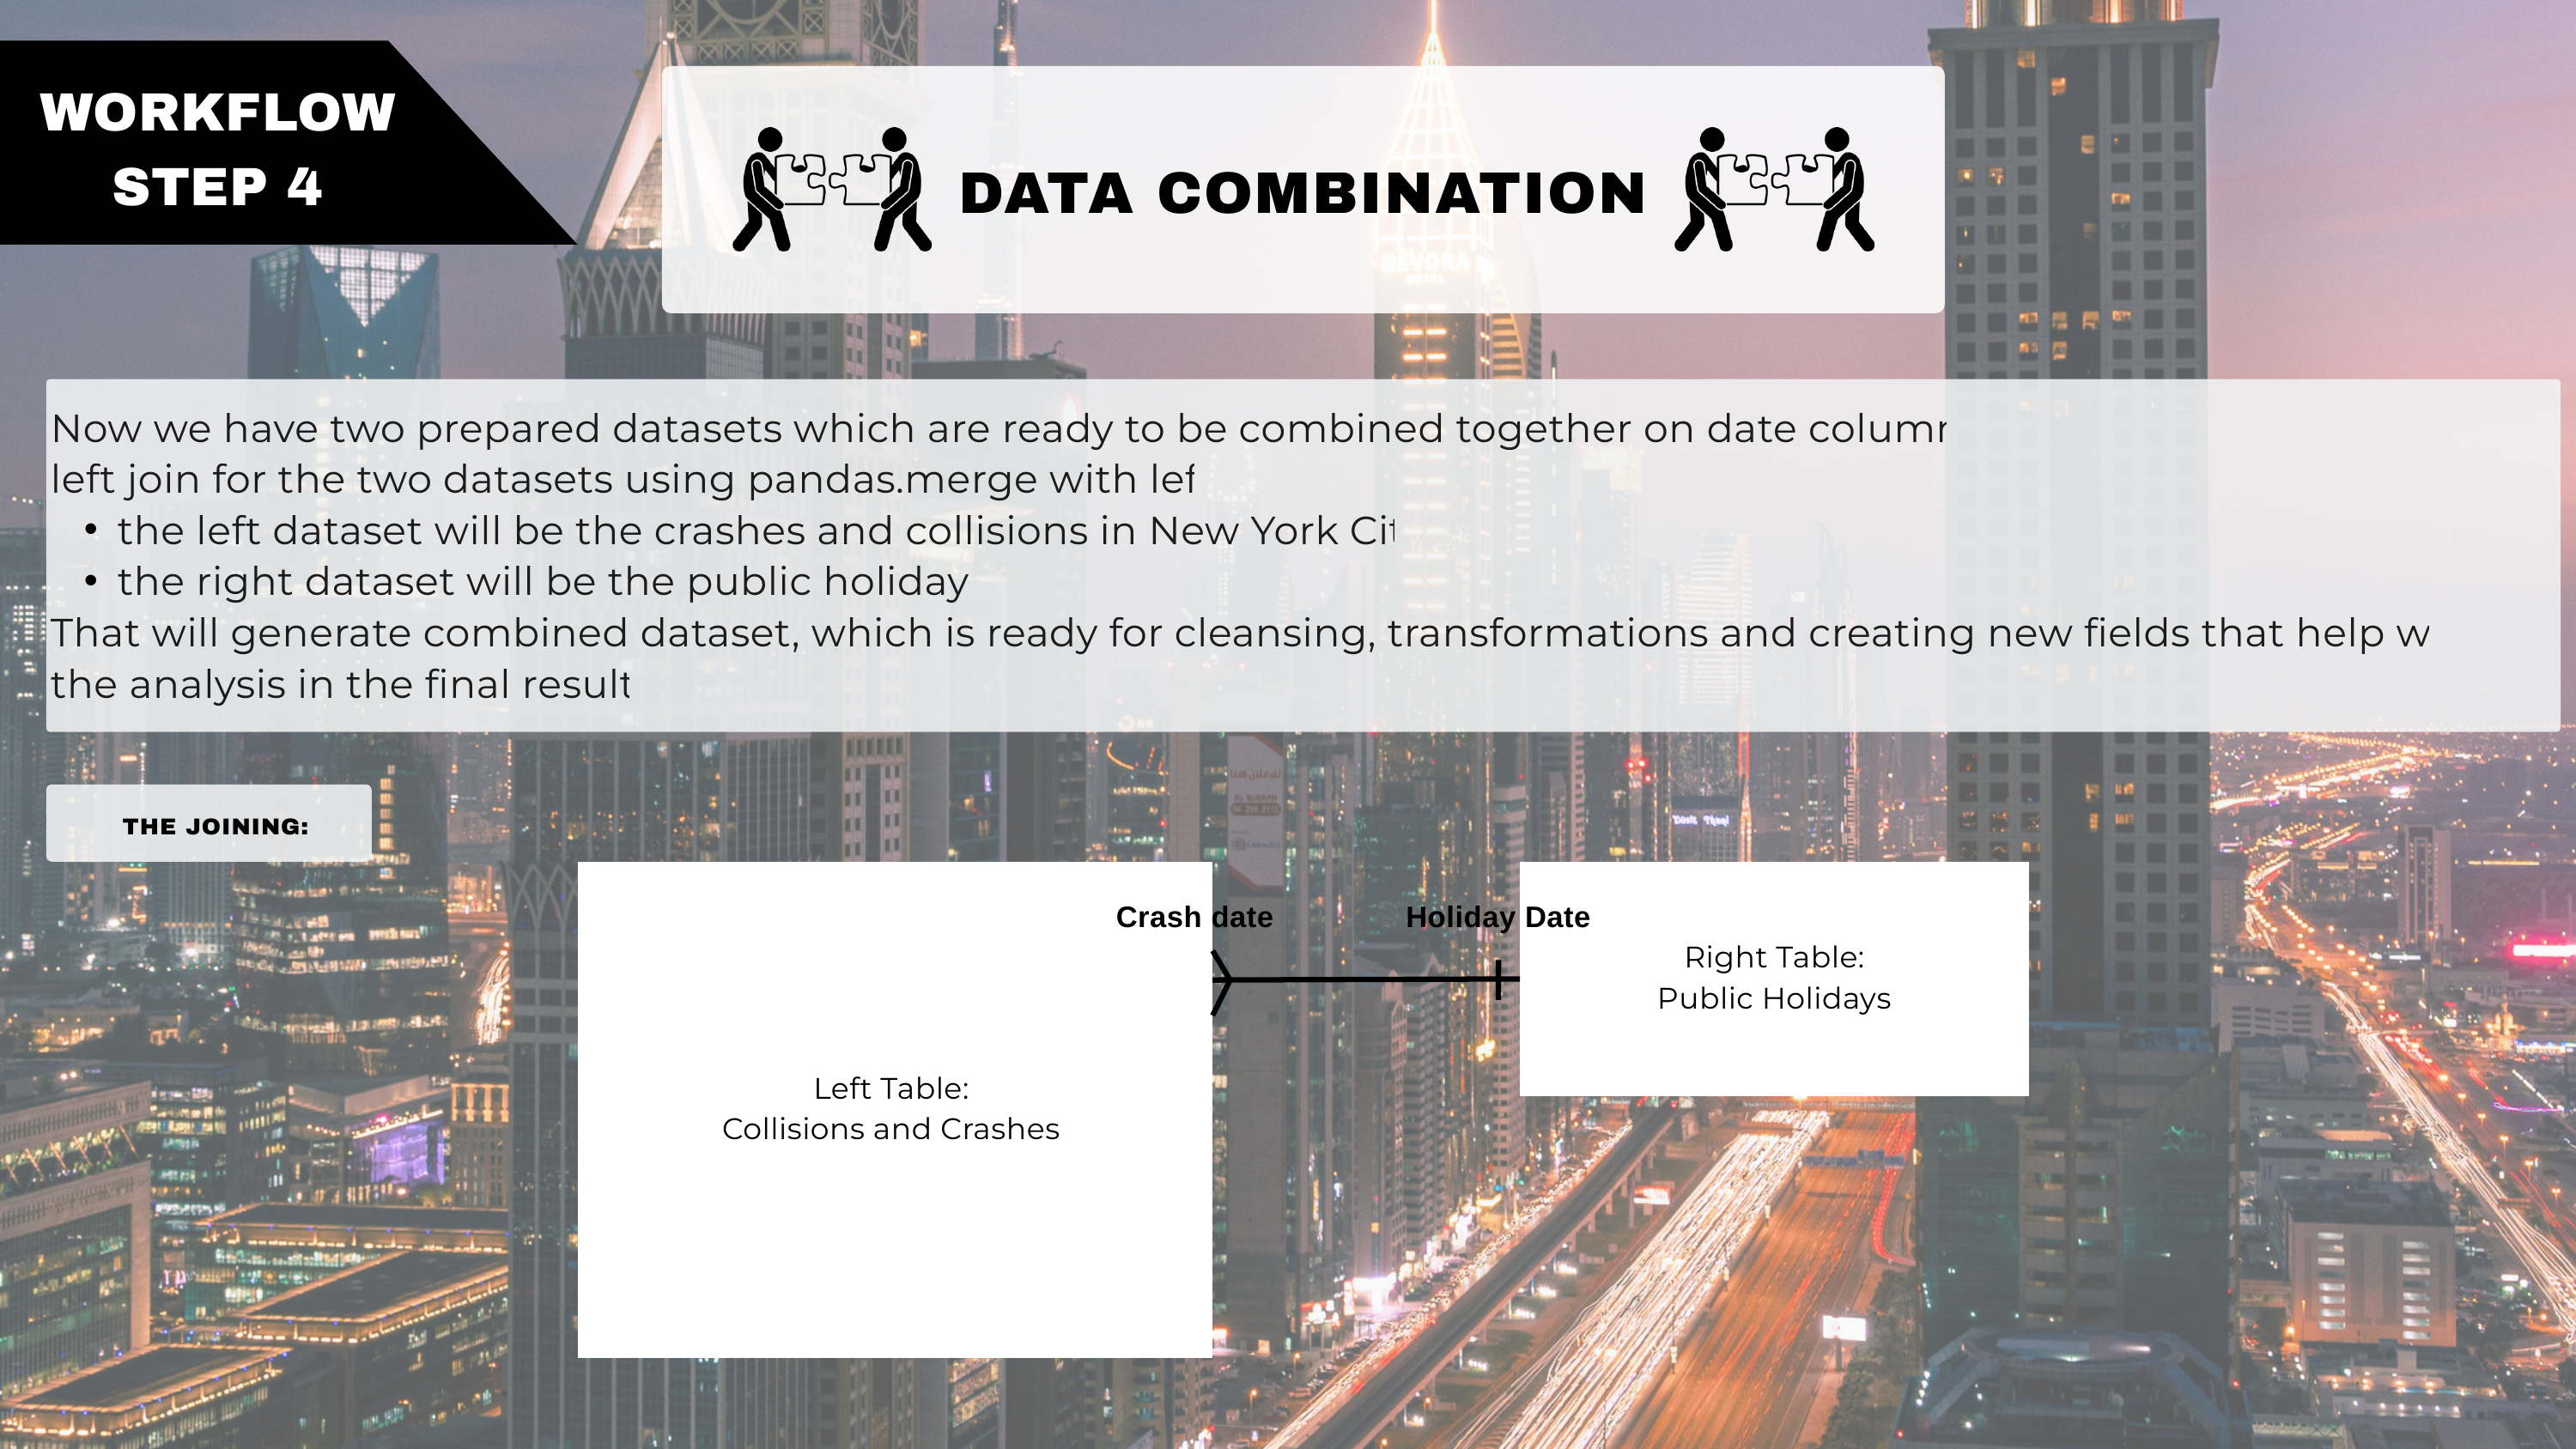

WORKFLOWSTEP 4

DATA COMBINATION

Now we have two prepared datasets which are ready to be combined together on date columns.
left join for the two datasets using pandas.merge with left:
the left dataset will be the crashes and collisions in New York City
the right dataset will be the public holidays
That will generate combined dataset, which is ready for cleansing, transformations and creating new fields that help with the analysis in the final result.

THE JOINING:

Left Table:
Collisions and Crashes

Right Table:
Public Holidays
Crash date
Holiday Date